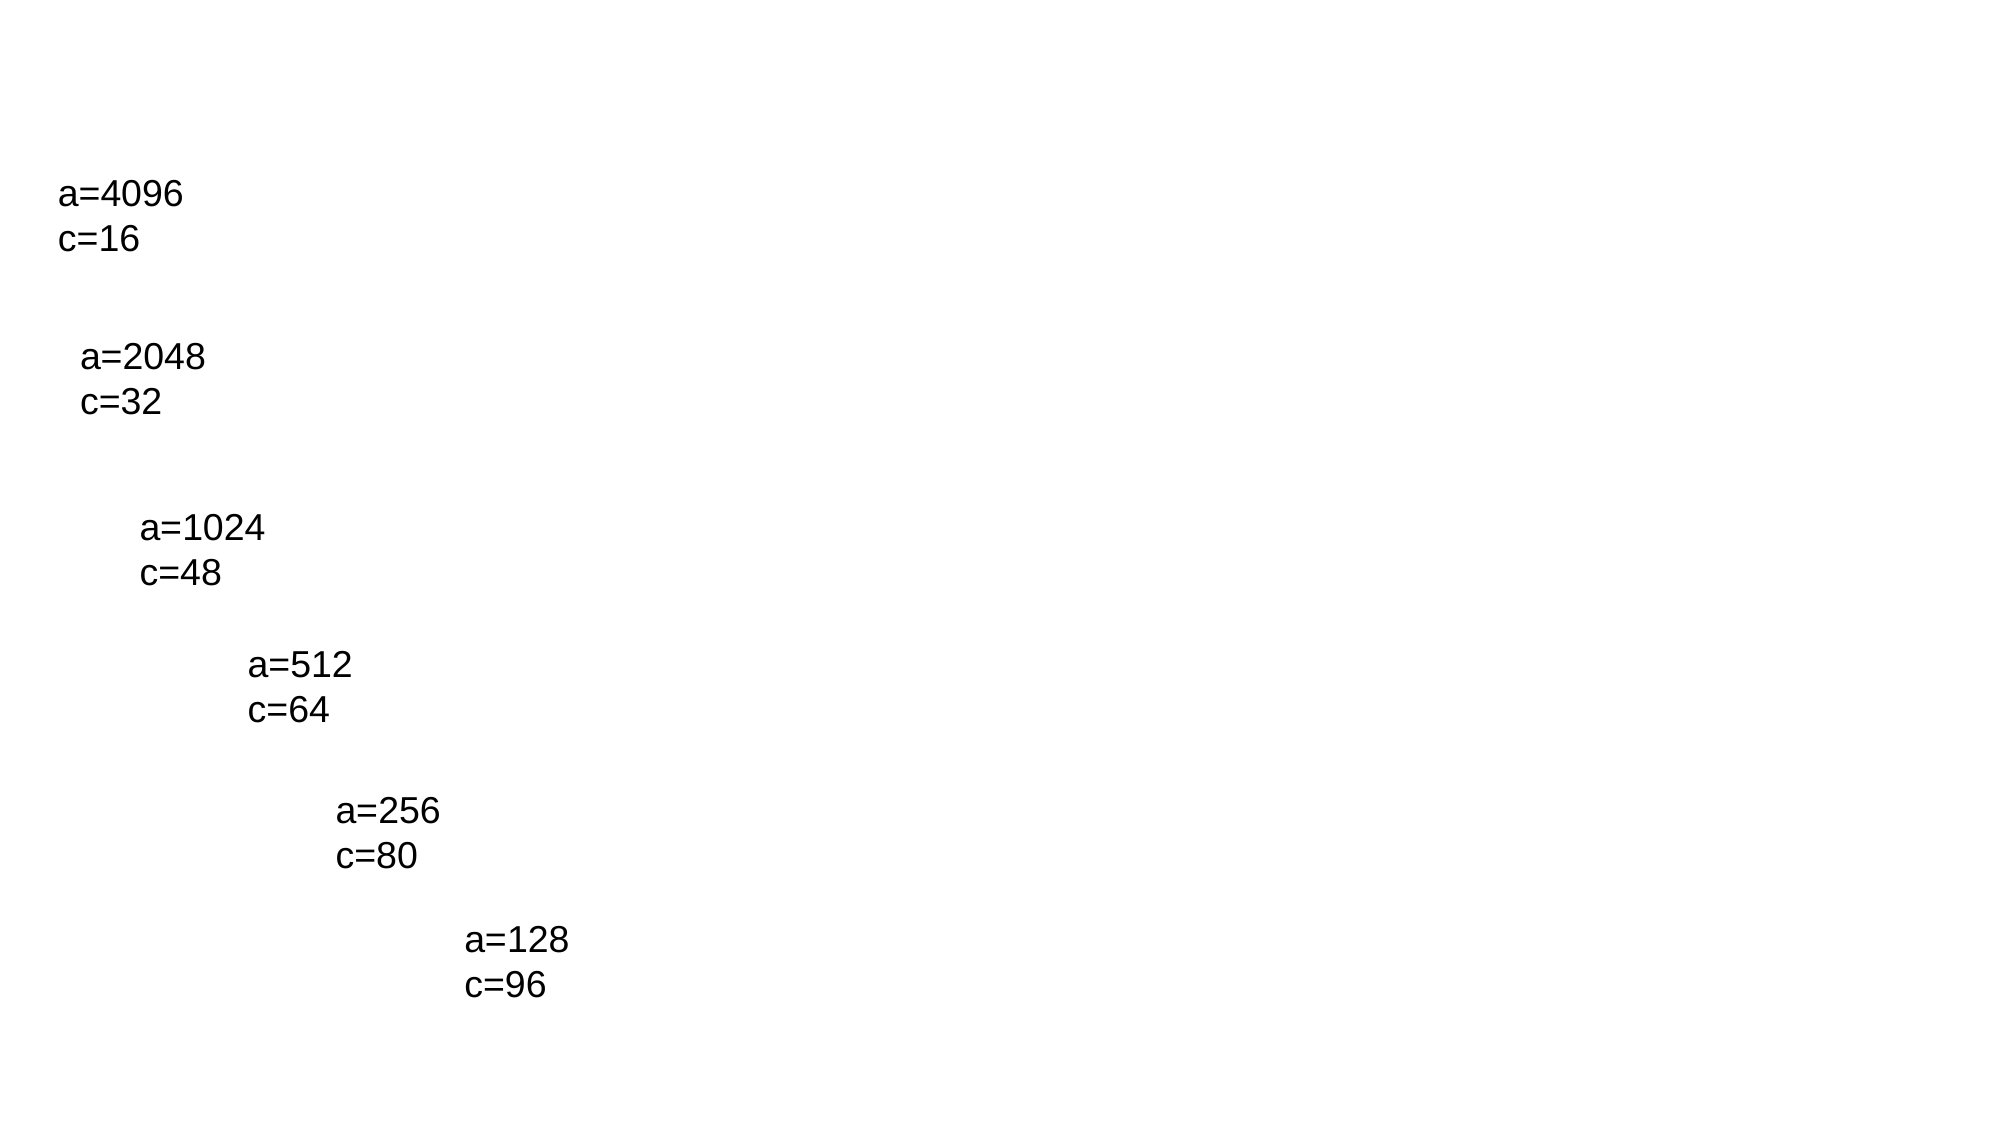

a=4096
c=16
a=2048
c=32
a=1024
c=48
a=512
c=64

a=256
c=80

a=128
c=96